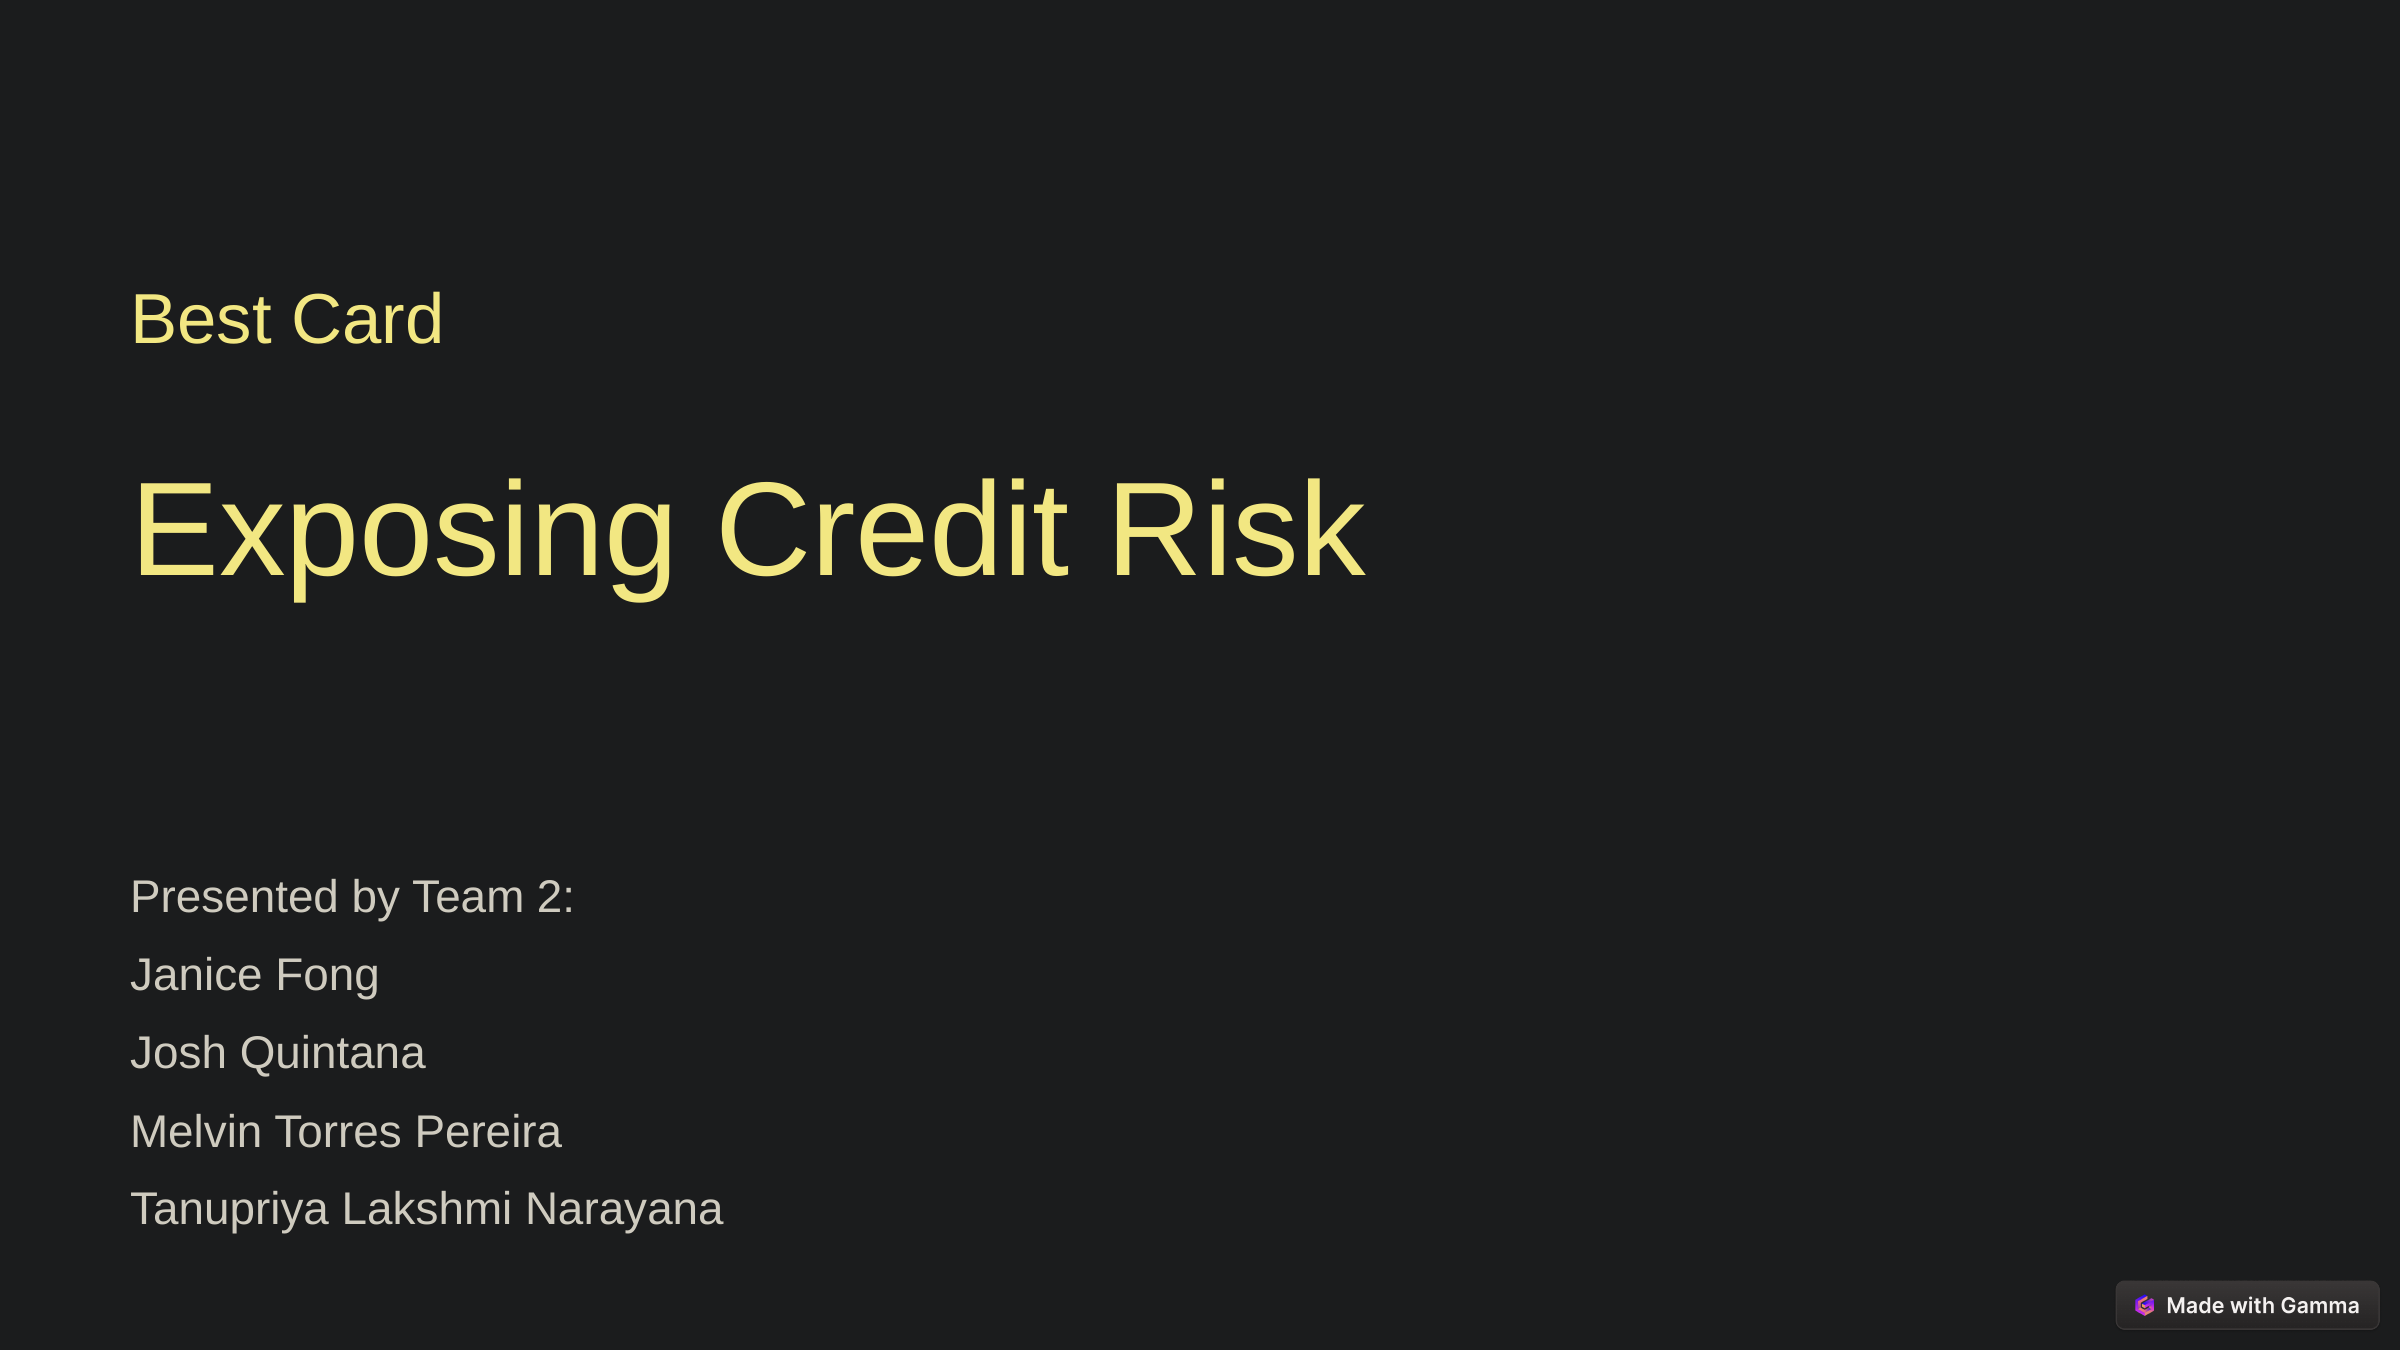

Best Card
Exposing Credit Risk
Presented by Team 2:
Janice Fong
Josh Quintana
Melvin Torres Pereira
Tanupriya Lakshmi Narayana